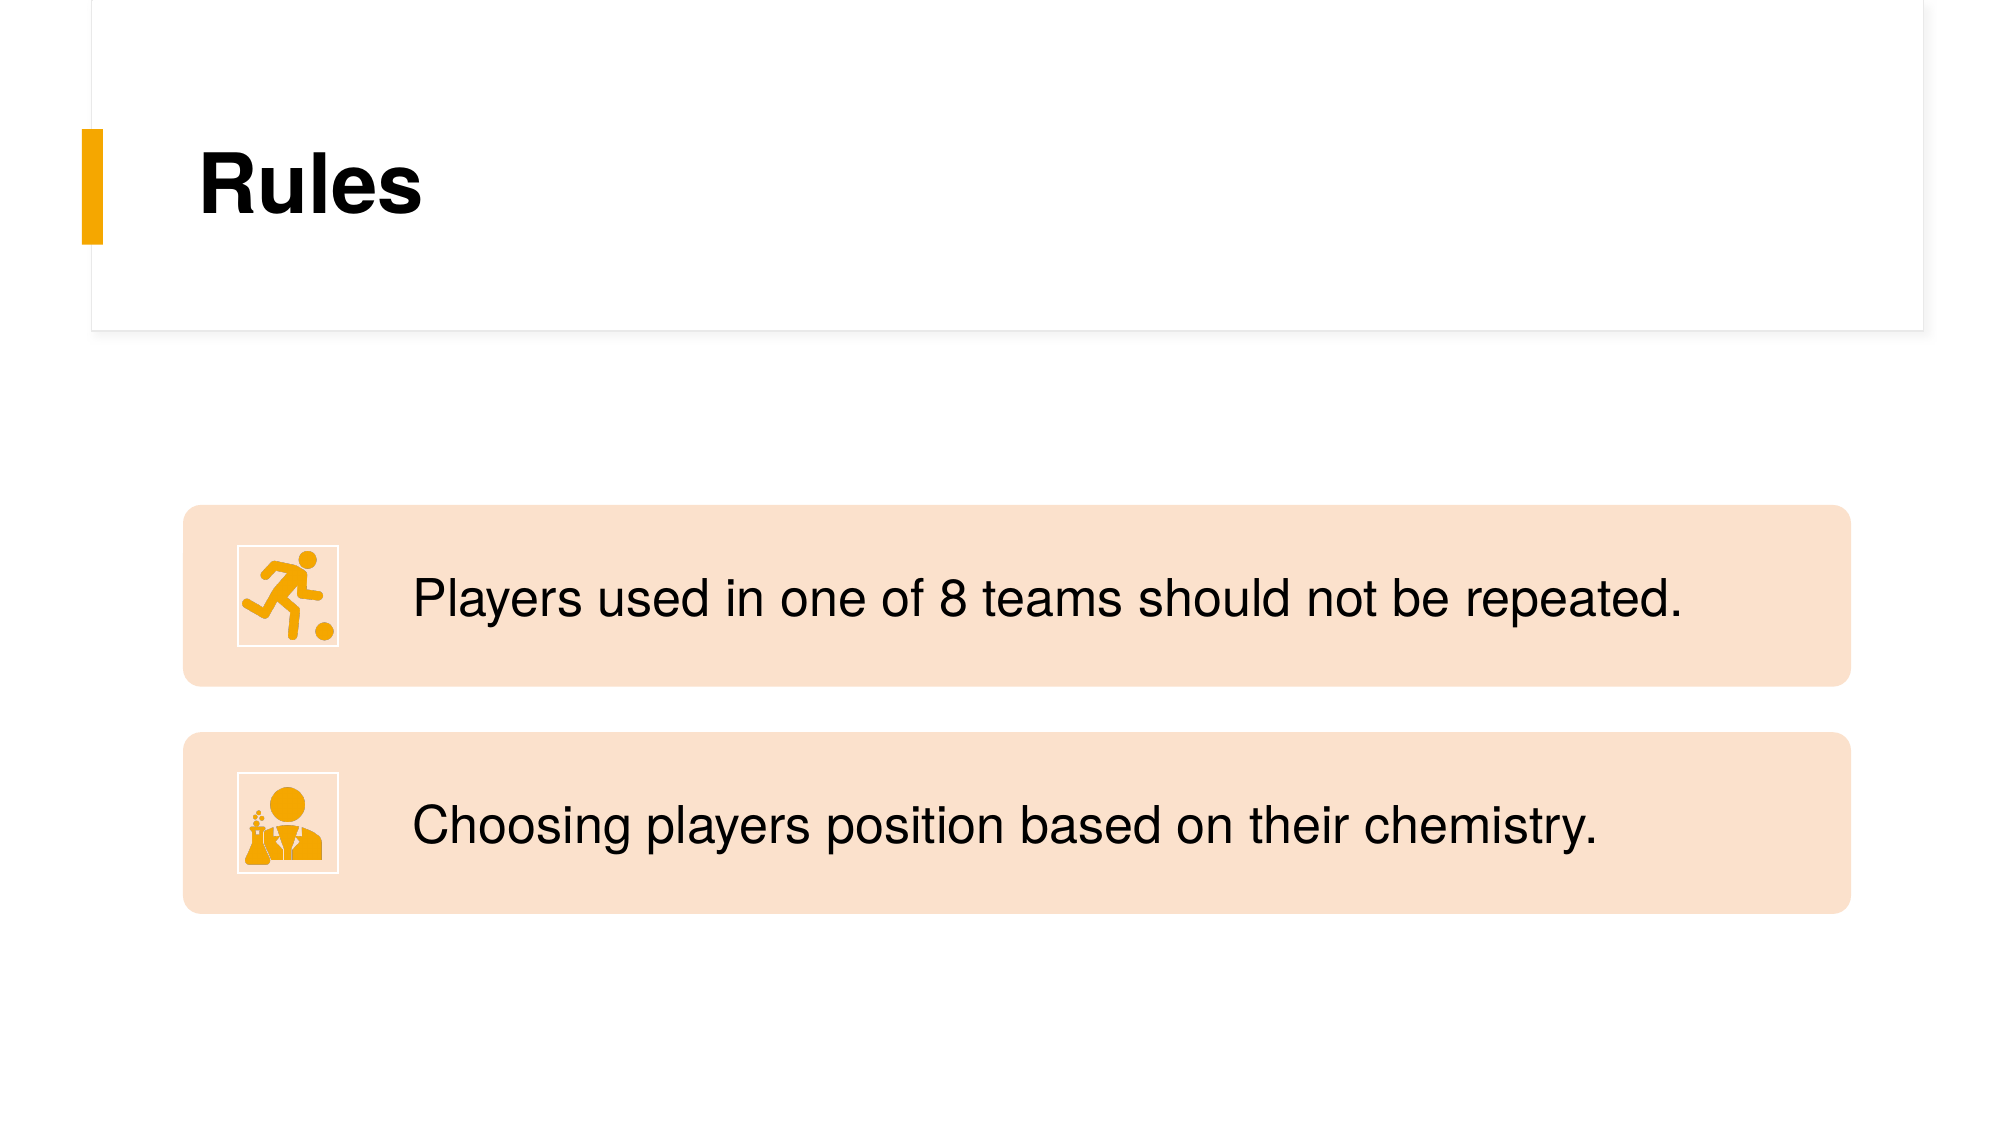

# Rules
Players used in one of 8 teams should not be repeated.
Choosing players position based on their chemistry.